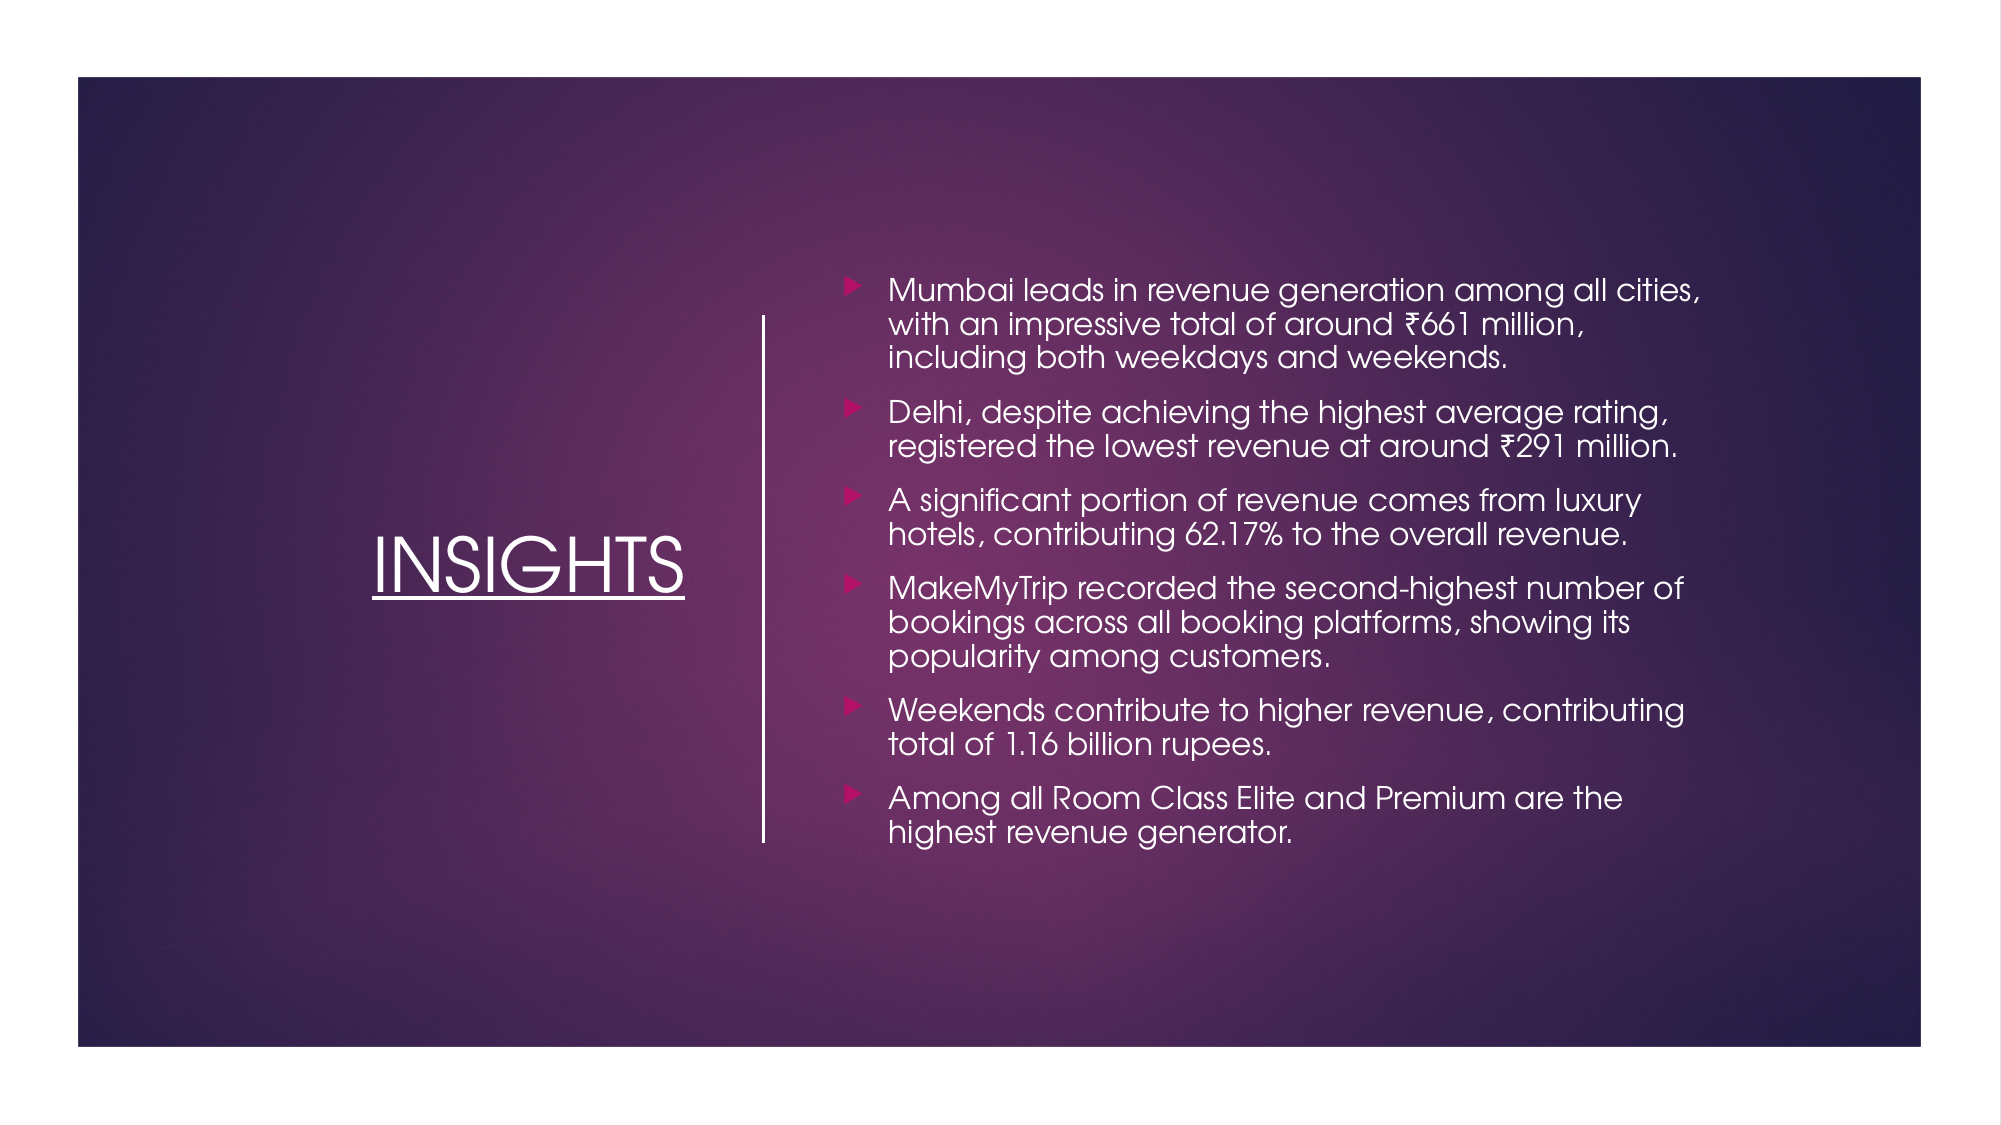

INSIGHTS
Mumbai leads in revenue generation among all cities, with an impressive total of around ₹661 million, including both weekdays and weekends.
Delhi, despite achieving the highest average rating, registered the lowest revenue at around ₹291 million.
A significant portion of revenue comes from luxury hotels, contributing 62.17% to the overall revenue.
MakeMyTrip recorded the second-highest number of bookings across all booking platforms, showing its popularity among customers.
Weekends contribute to higher revenue, contributing total of 1.16 billion rupees.
Among all Room Class Elite and Premium are the highest revenue generator.